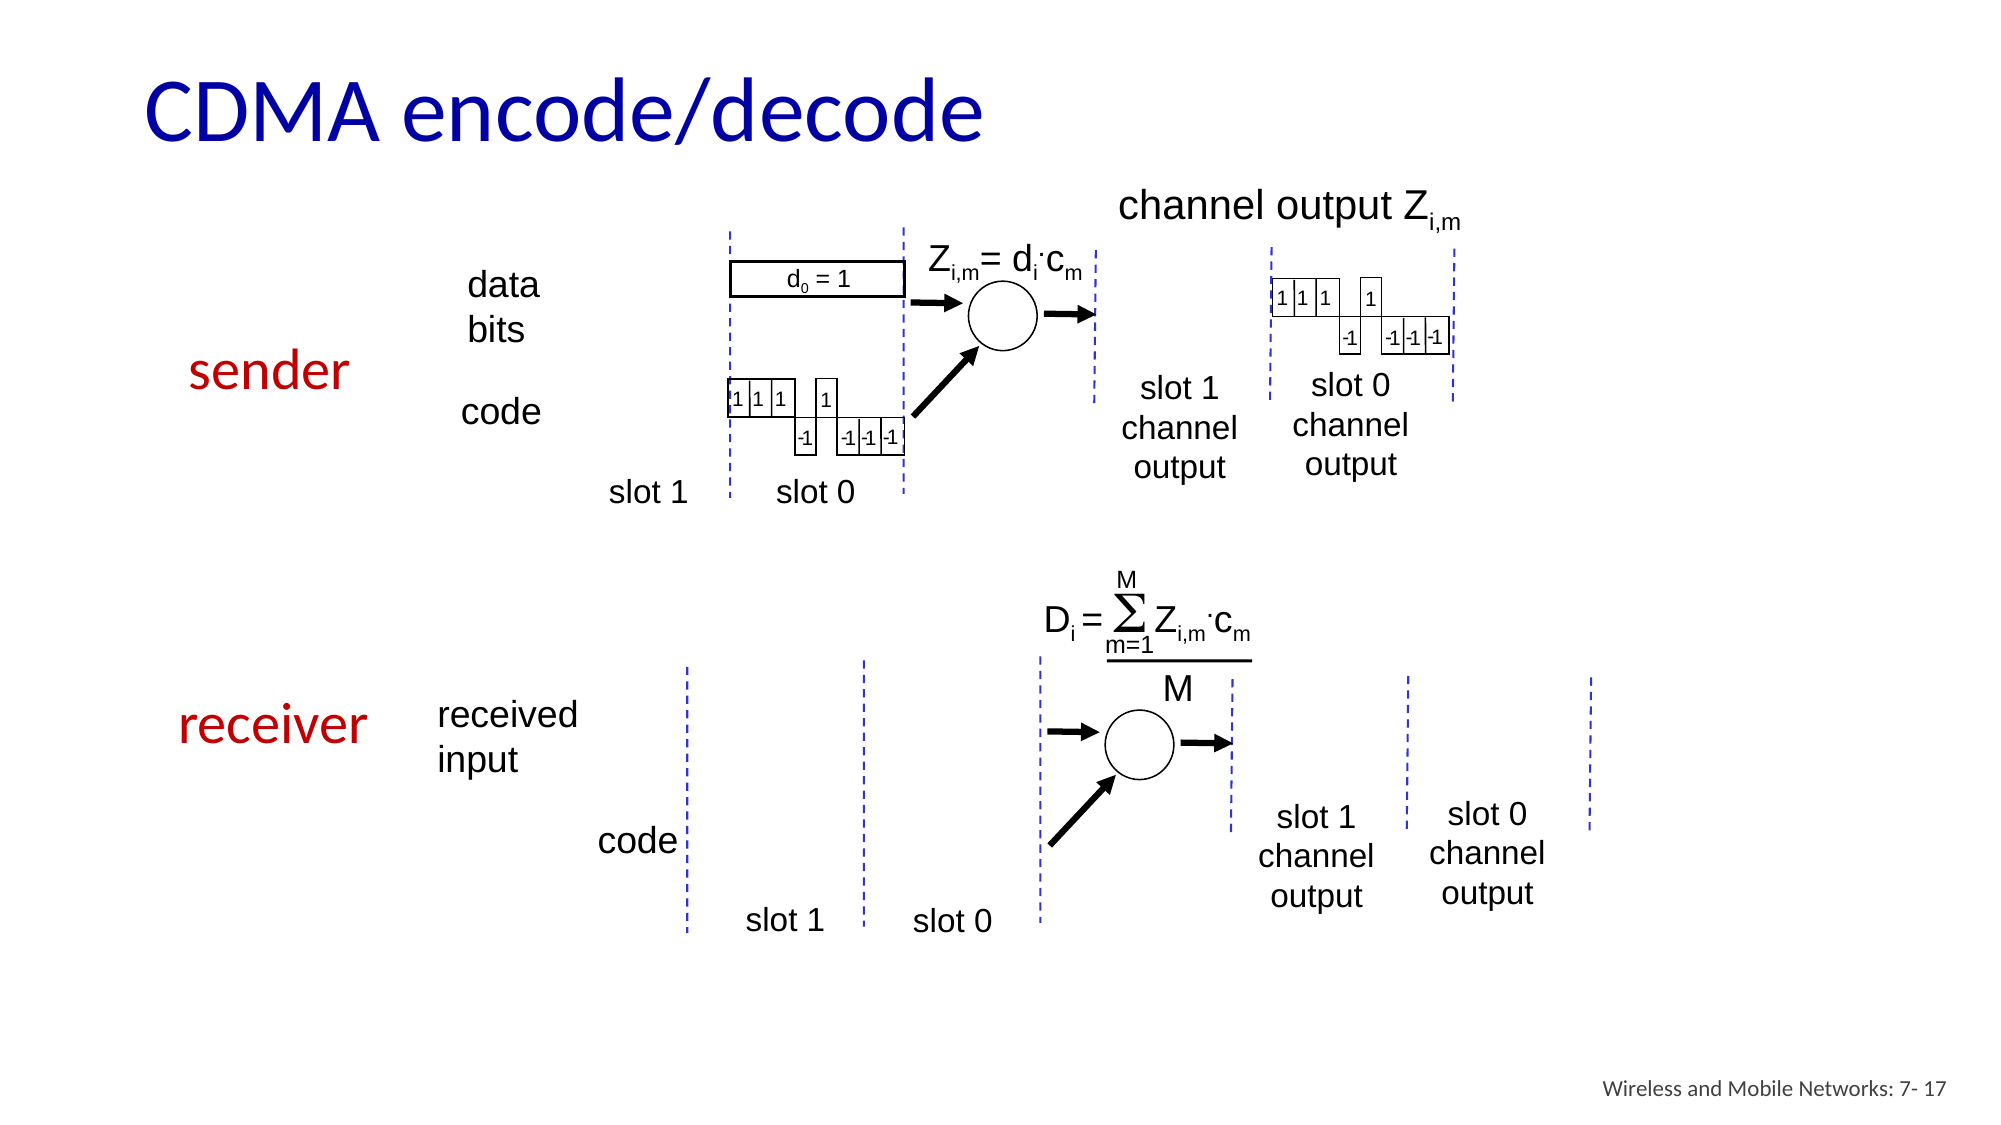

# CDMA encode/decode
channel output Zi,m
Zi,m= di.cm

data
bits
d0 = 1

1
1
1

1
-
1
-
1
-
1
-
1

1
1
1

1
-
1
-
1
-
1
-
1

sender

slot 0
channel
output
slot 1
channel
output
code
slot 1
slot 0
M
Di = Σ Zi,m.cm
m=1
M

receiver

received
input

slot 0
channel
output
slot 1
channel
output
code
slot 1
slot 0
Wireless and Mobile Networks: 7- 17